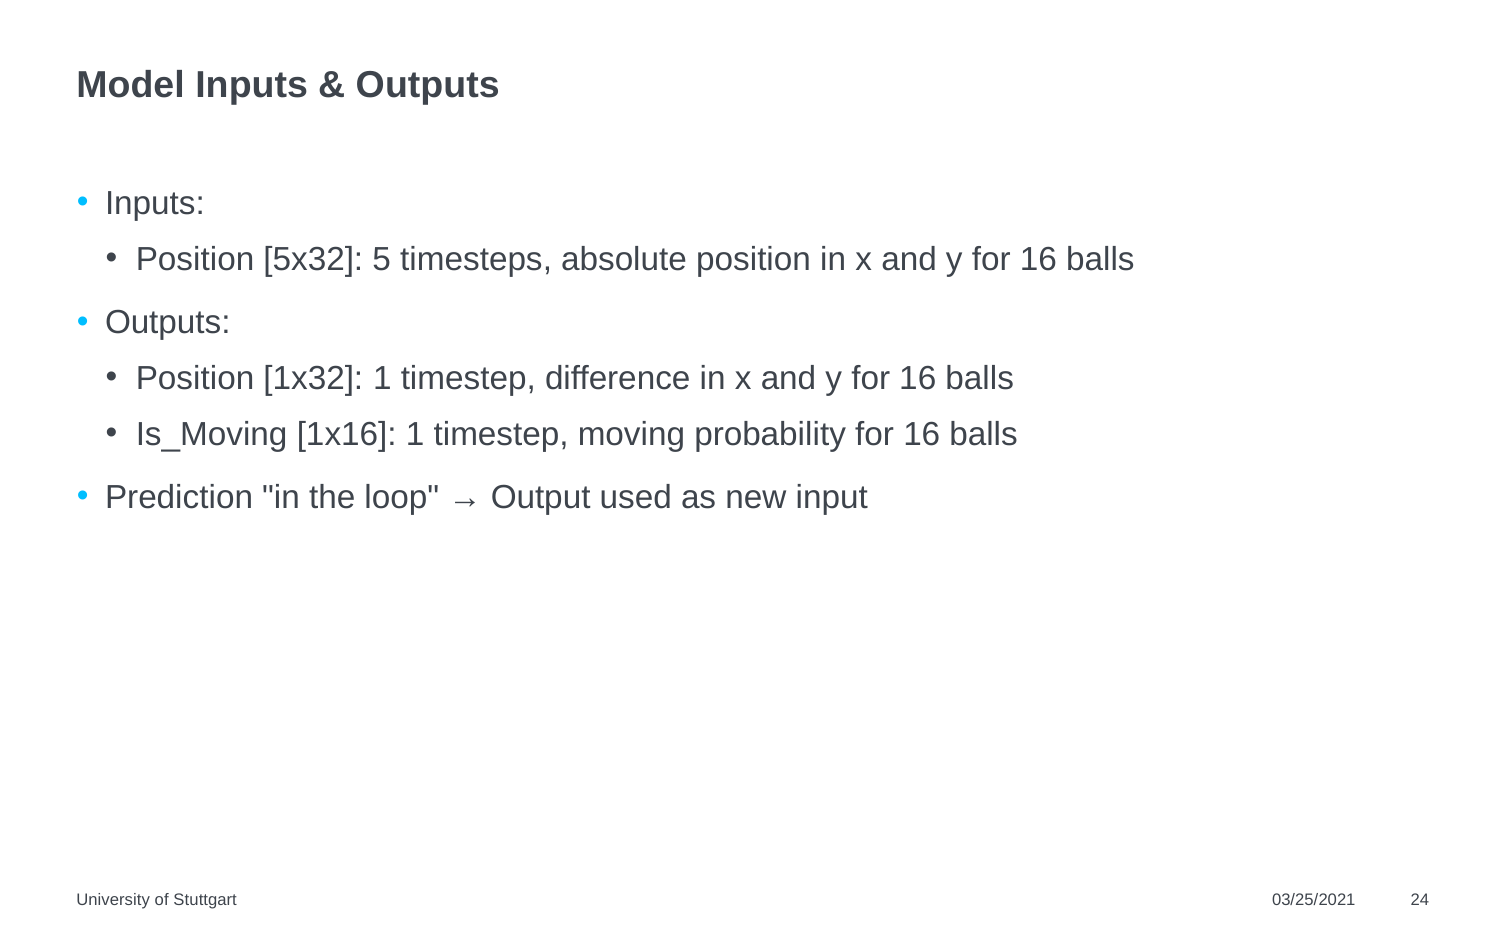

# Model Inputs & Outputs

Inputs:
Position [5x32]: 5 timesteps, absolute position in x and y for 16 balls
Outputs:
Position [1x32]: 1 timestep, difference in x and y for 16 balls
Is_Moving [1x16]: 1 timestep, moving probability for 16 balls
Prediction "in the loop" → Output used as new input
University of Stuttgart
03/25/2021
24